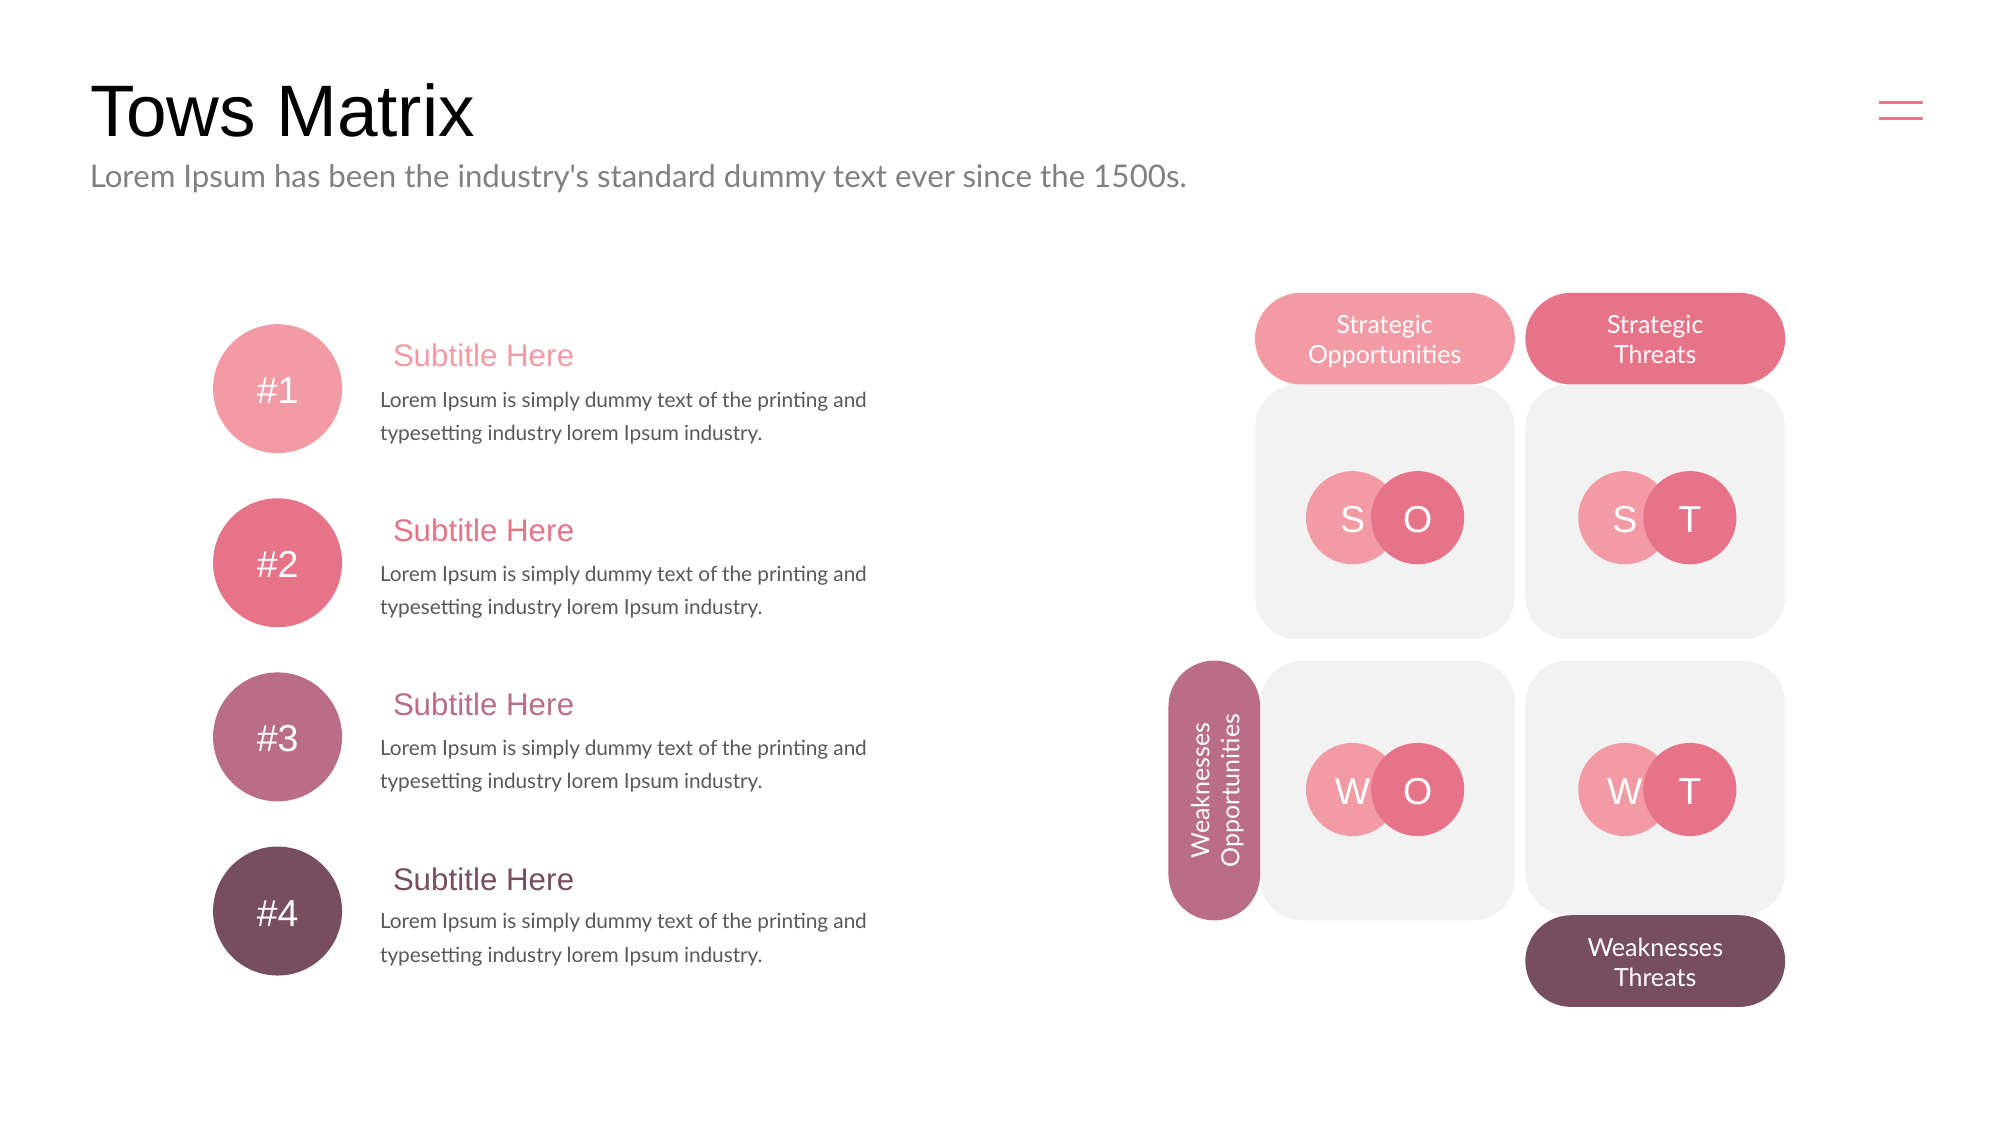

# Tows Matrix
Lorem Ipsum has been the industry's standard dummy text ever since the 1500s.
Strategic
Opportunities
Strategic
Threats
#1
Subtitle Here
Lorem Ipsum is simply dummy text of the printing and  typesetting industry lorem Ipsum industry.

S
O
S
T
#2
Subtitle Here
Lorem Ipsum is simply dummy text of the printing and  typesetting industry lorem Ipsum industry.

#3
Subtitle Here
Lorem Ipsum is simply dummy text of the printing and  typesetting industry lorem Ipsum industry.
W
O
W
T
Weaknesses
Opportunities
#4
Subtitle Here
Lorem Ipsum is simply dummy text of the printing and  typesetting industry lorem Ipsum industry.
Weaknesses
Threats